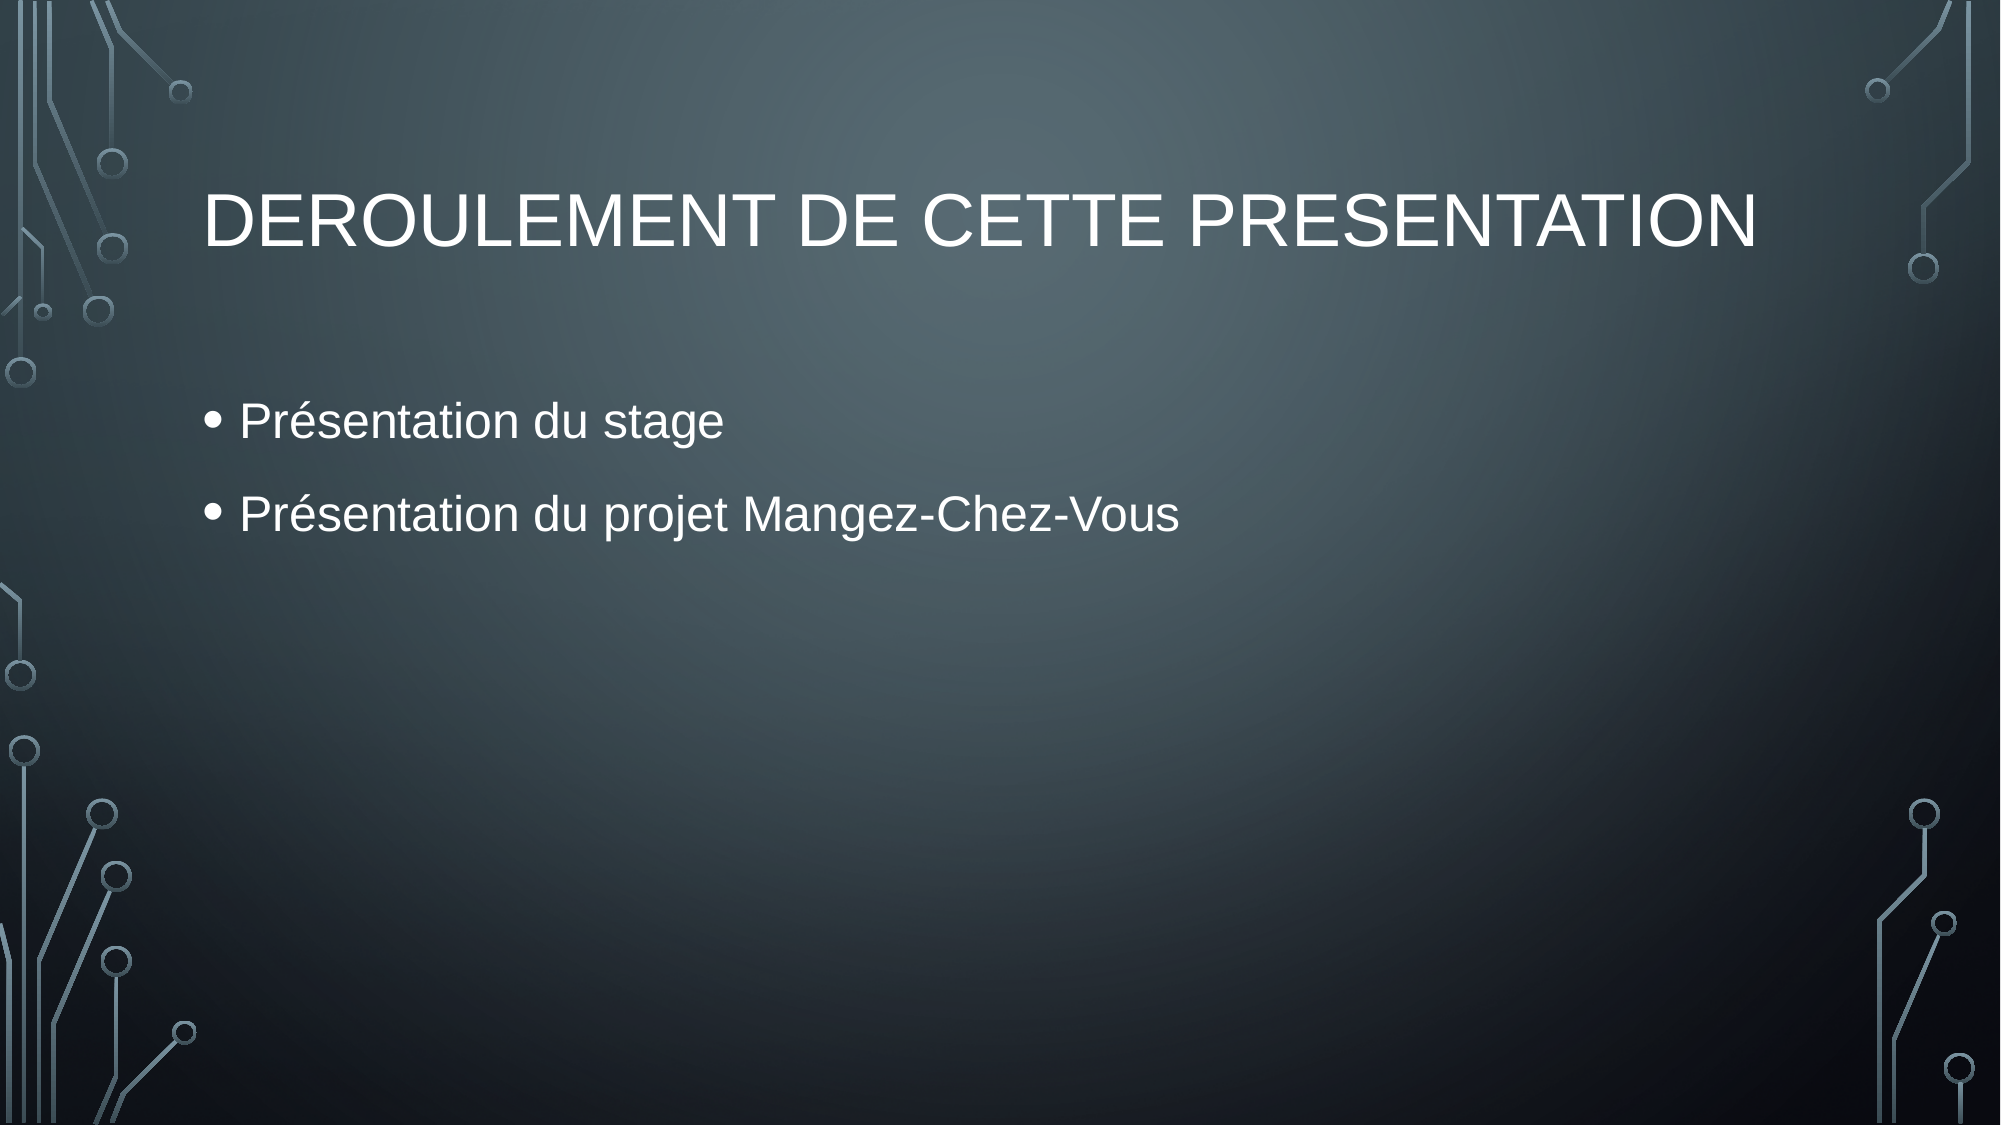

# DEROULEMENT DE CETTE PRESENTATION
Présentation du stage
Présentation du projet Mangez-Chez-Vous